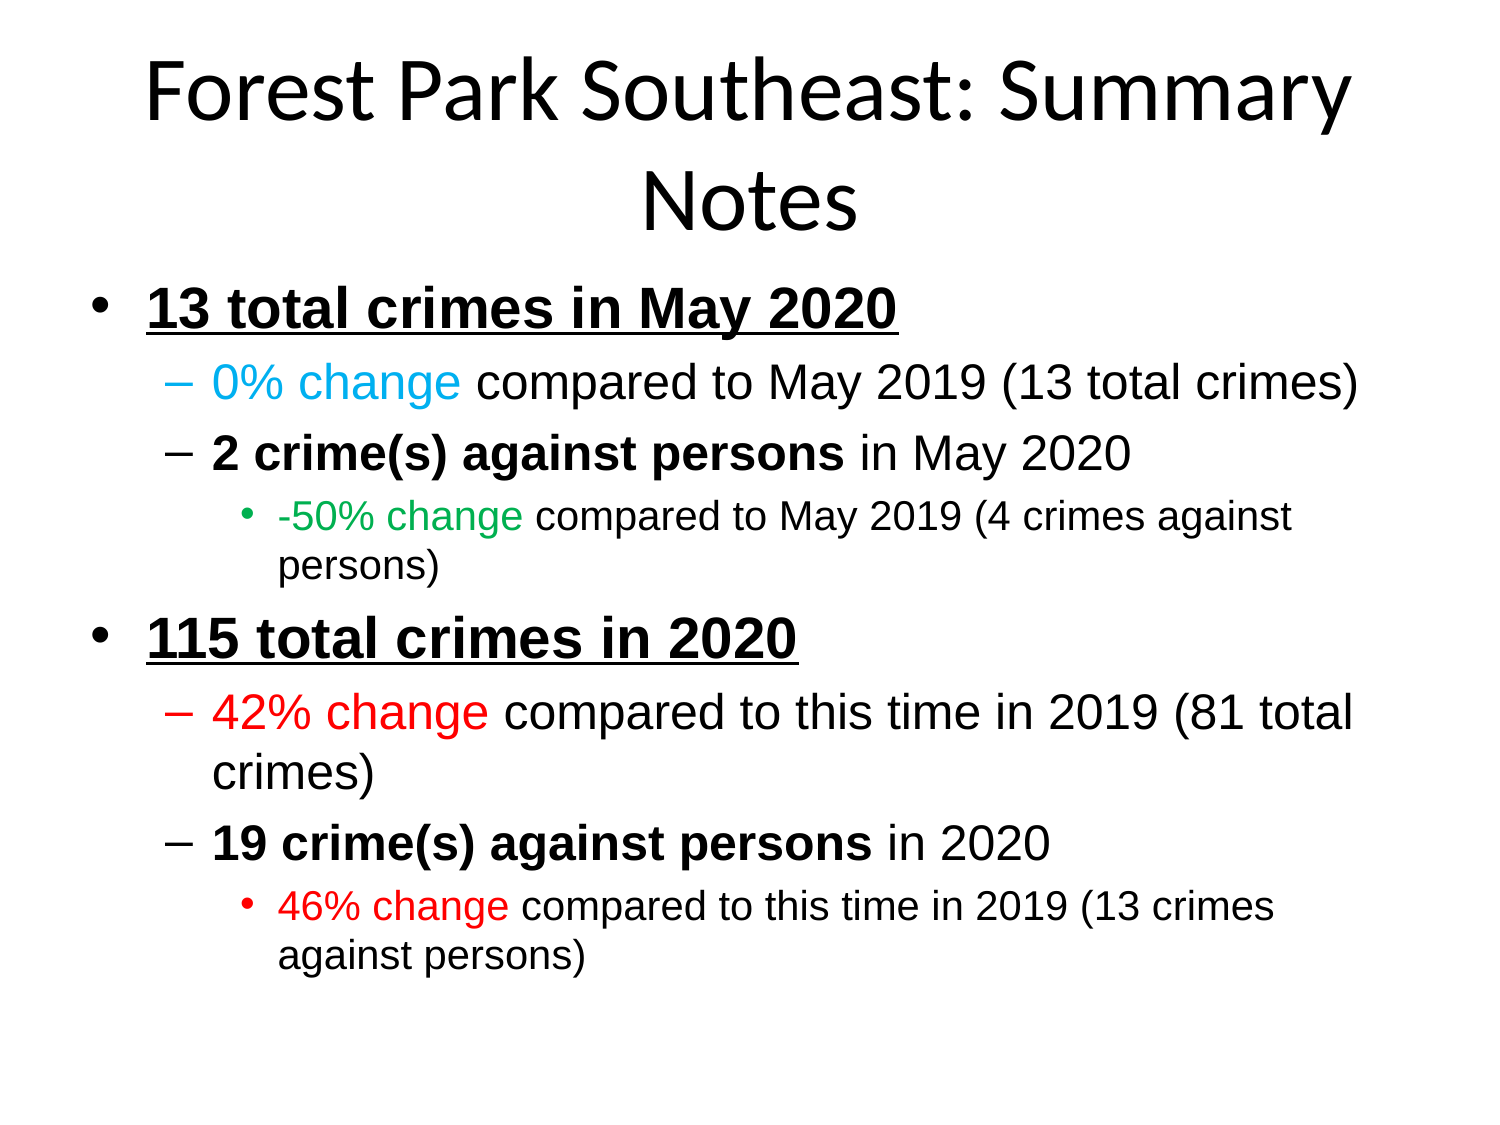

# Forest Park Southeast: Summary Notes
13 total crimes in May 2020
0% change compared to May 2019 (13 total crimes)
2 crime(s) against persons in May 2020
-50% change compared to May 2019 (4 crimes against persons)
115 total crimes in 2020
42% change compared to this time in 2019 (81 total crimes)
19 crime(s) against persons in 2020
46% change compared to this time in 2019 (13 crimes against persons)